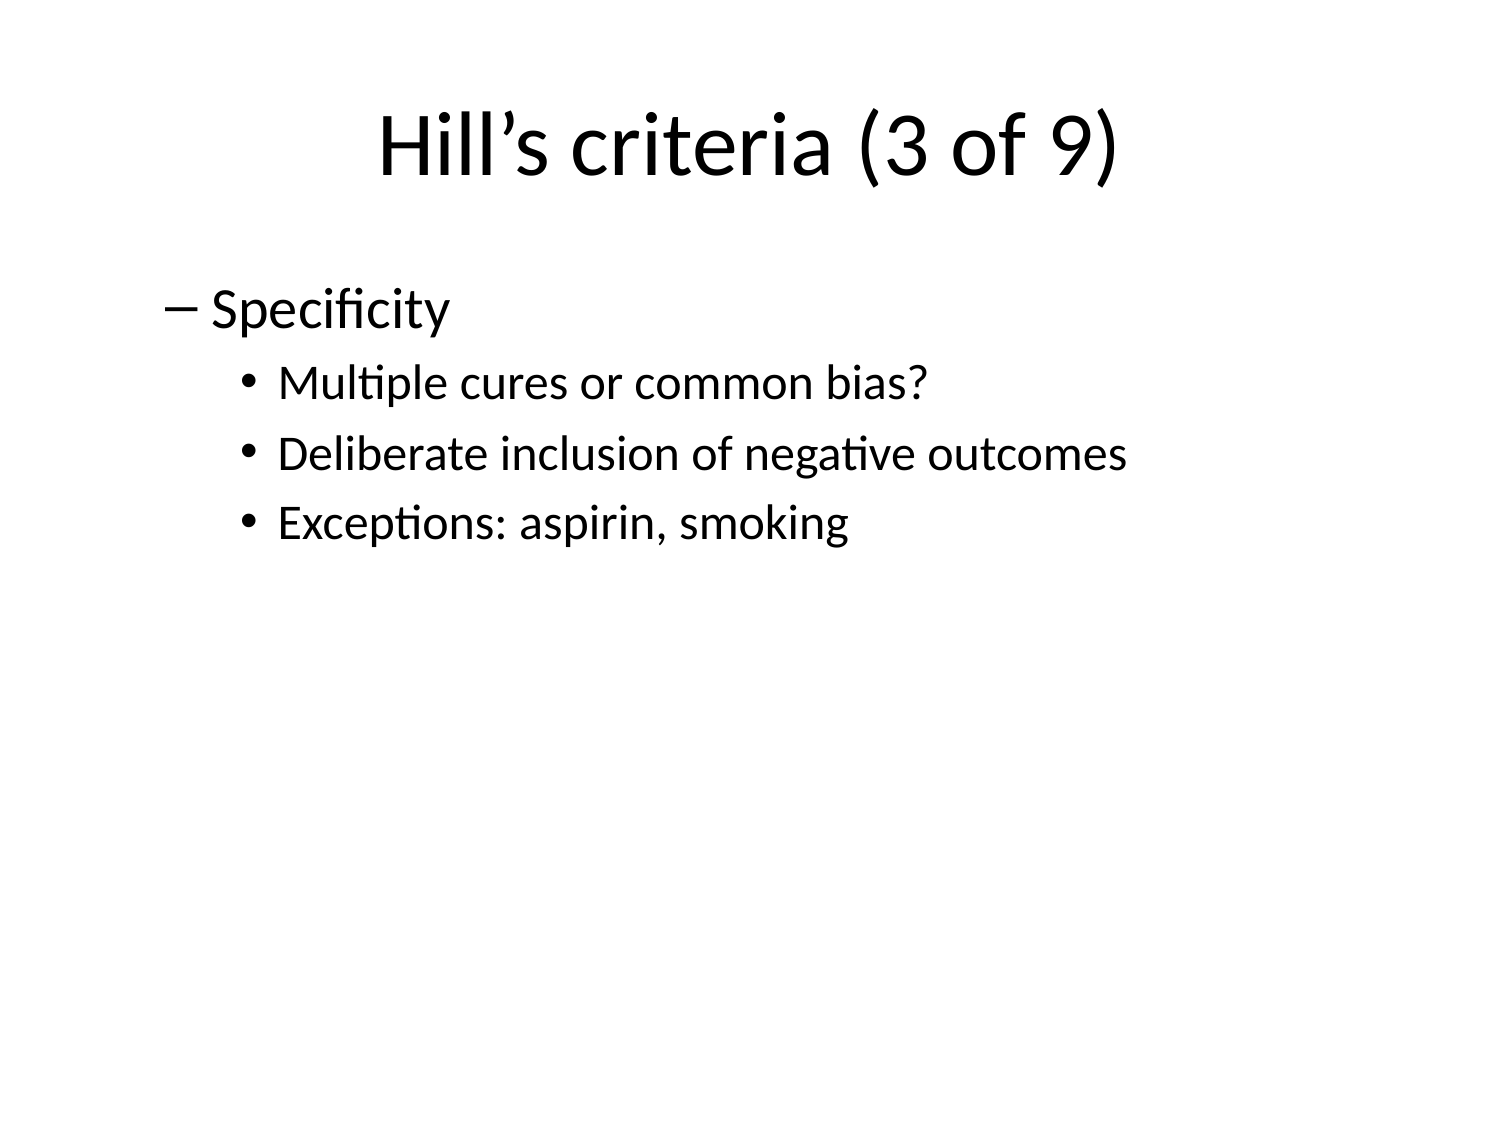

# Hill’s criteria (3 of 9)
Specificity
Multiple cures or common bias?
Deliberate inclusion of negative outcomes
Exceptions: aspirin, smoking